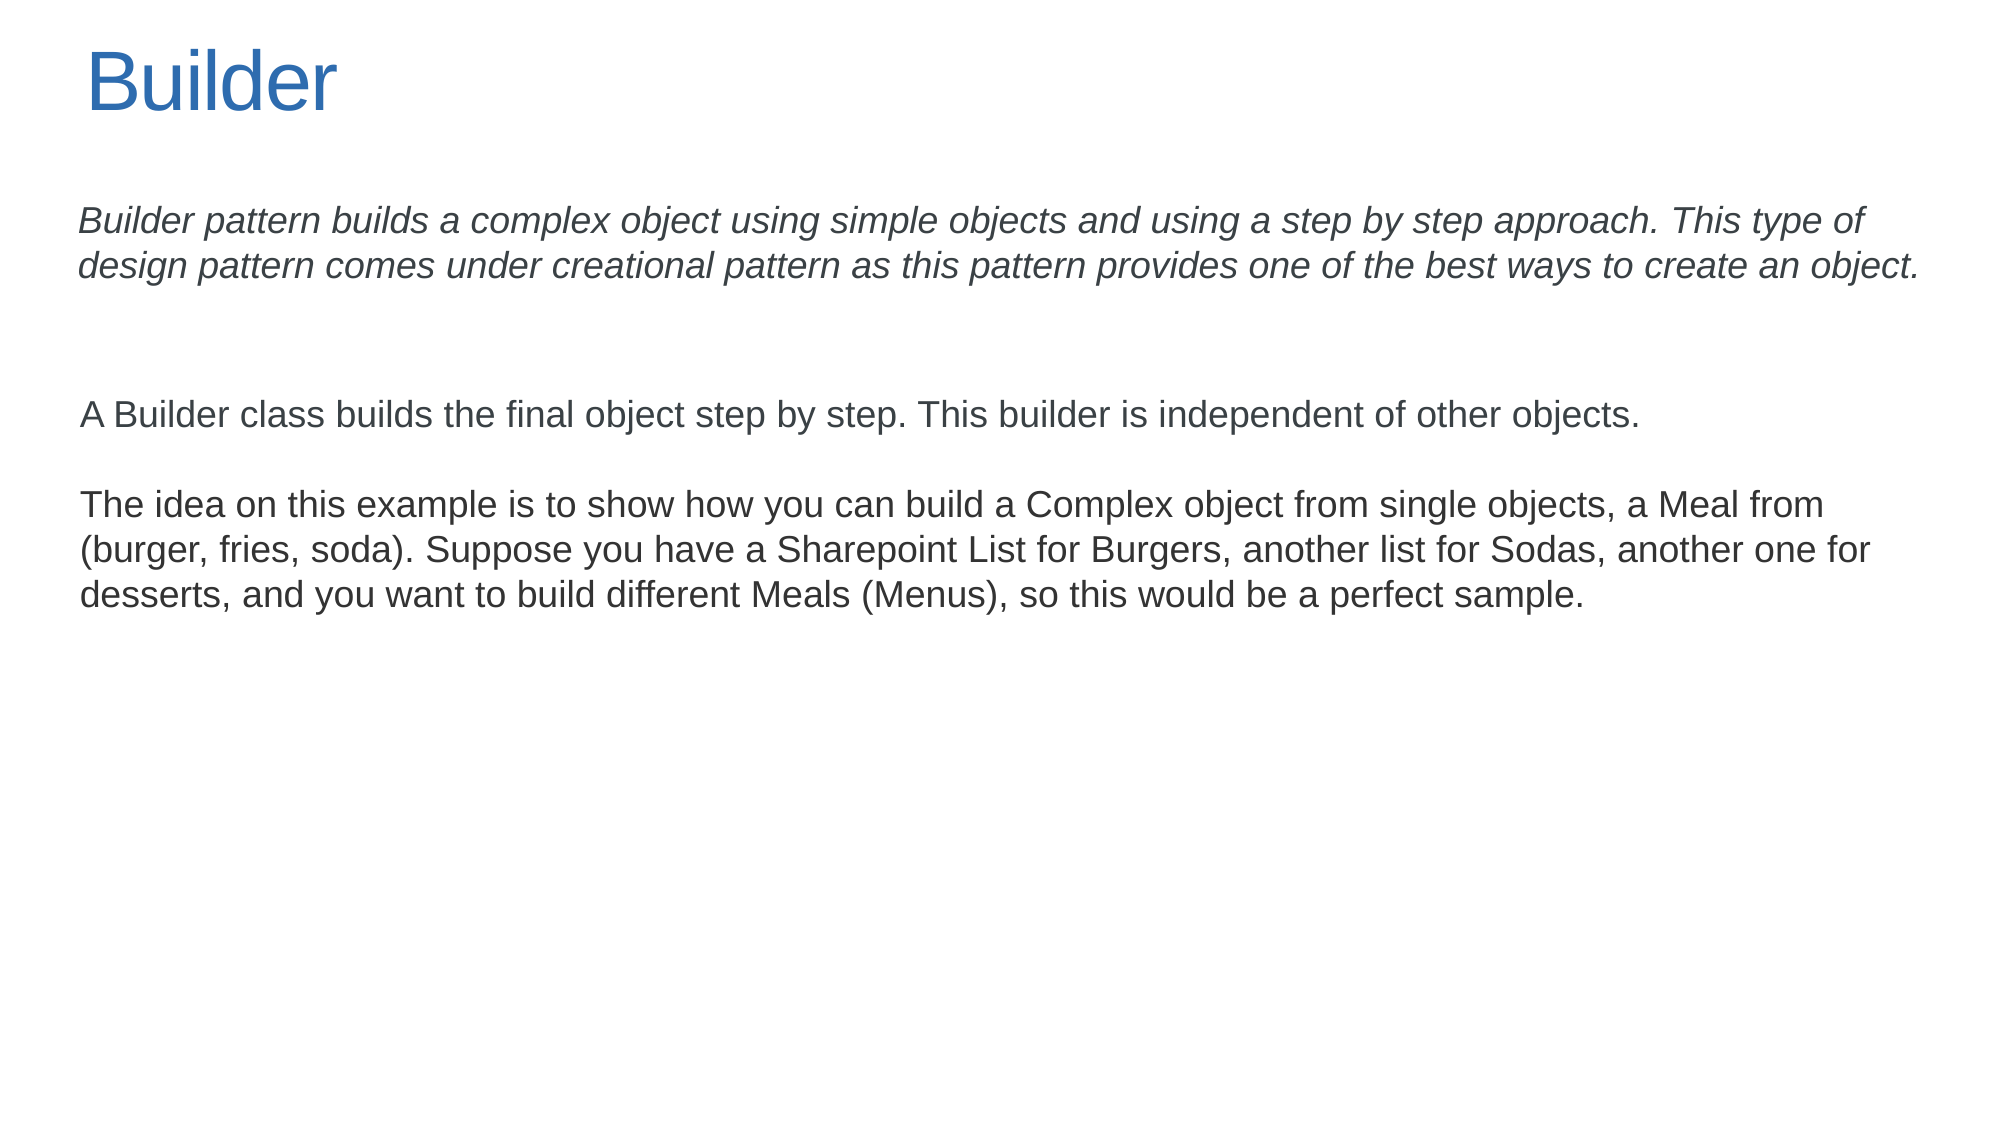

# Builder
Builder pattern builds a complex object using simple objects and using a step by step approach. This type of design pattern comes under creational pattern as this pattern provides one of the best ways to create an object.
A Builder class builds the final object step by step. This builder is independent of other objects.

The idea on this example is to show how you can build a Complex object from single objects, a Meal from (burger, fries, soda). Suppose you have a Sharepoint List for Burgers, another list for Sodas, another one for desserts, and you want to build different Meals (Menus), so this would be a perfect sample.